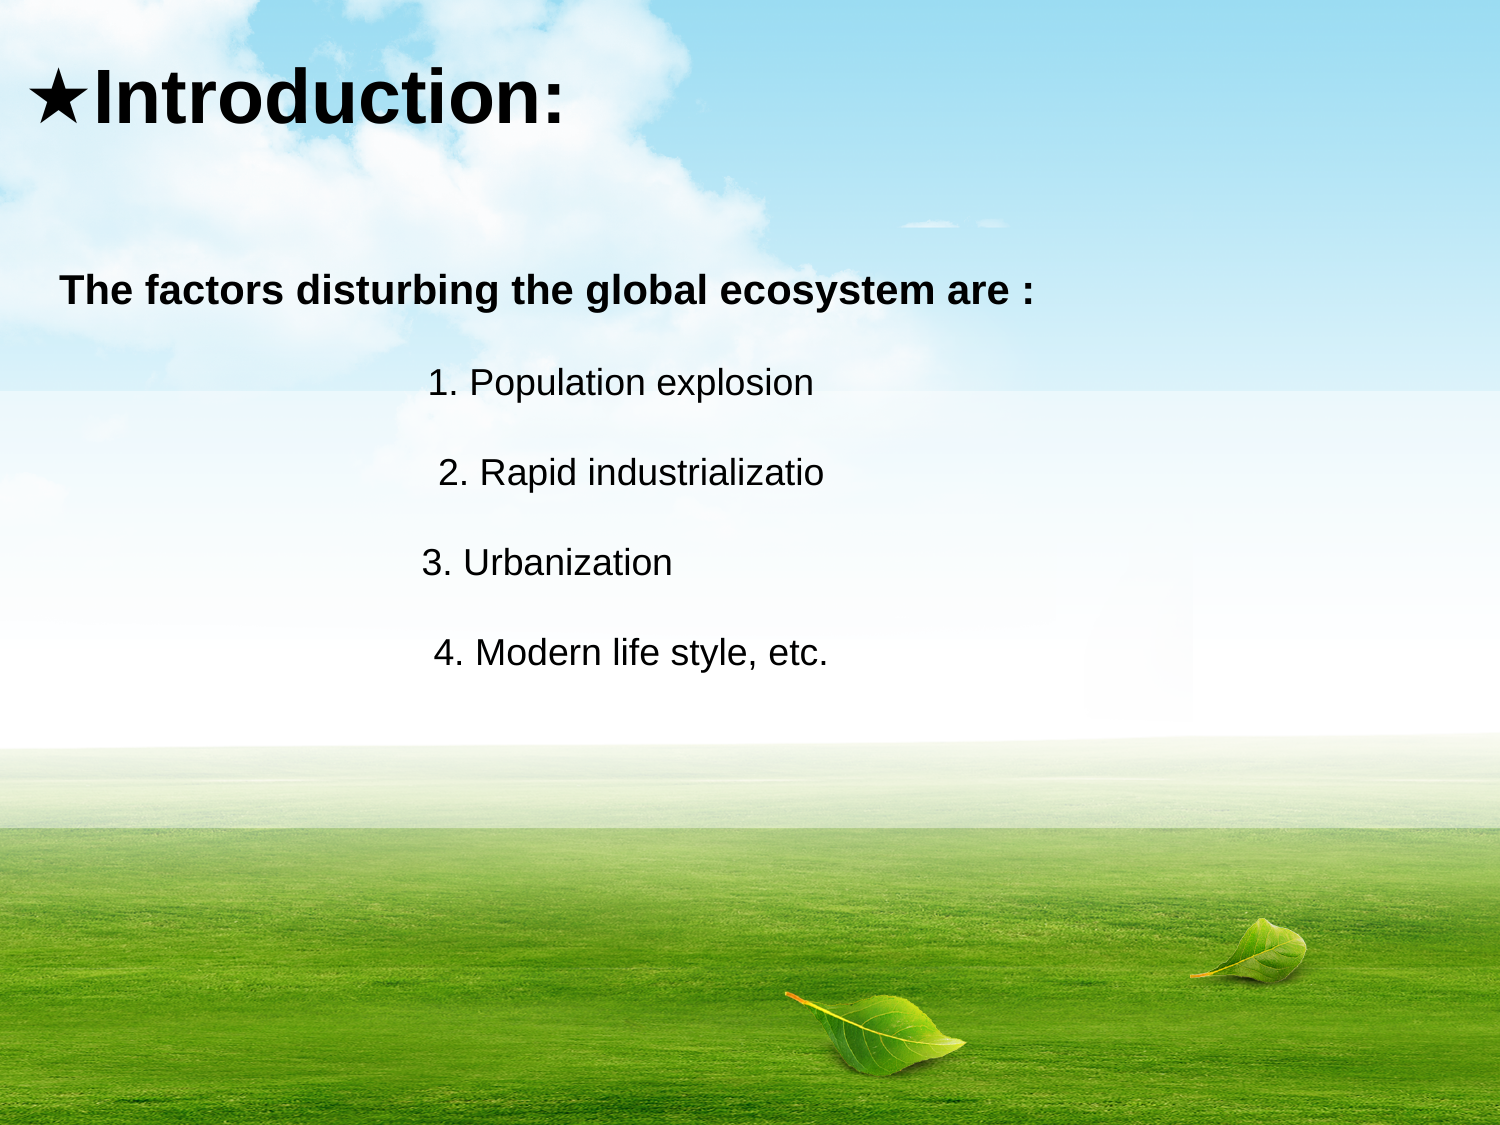

★Introduction:
The factors disturbing the global ecosystem are :

              1. Population explosion

                2. Rapid industrializatio

3. Urbanization

                4. Modern life style, etc.